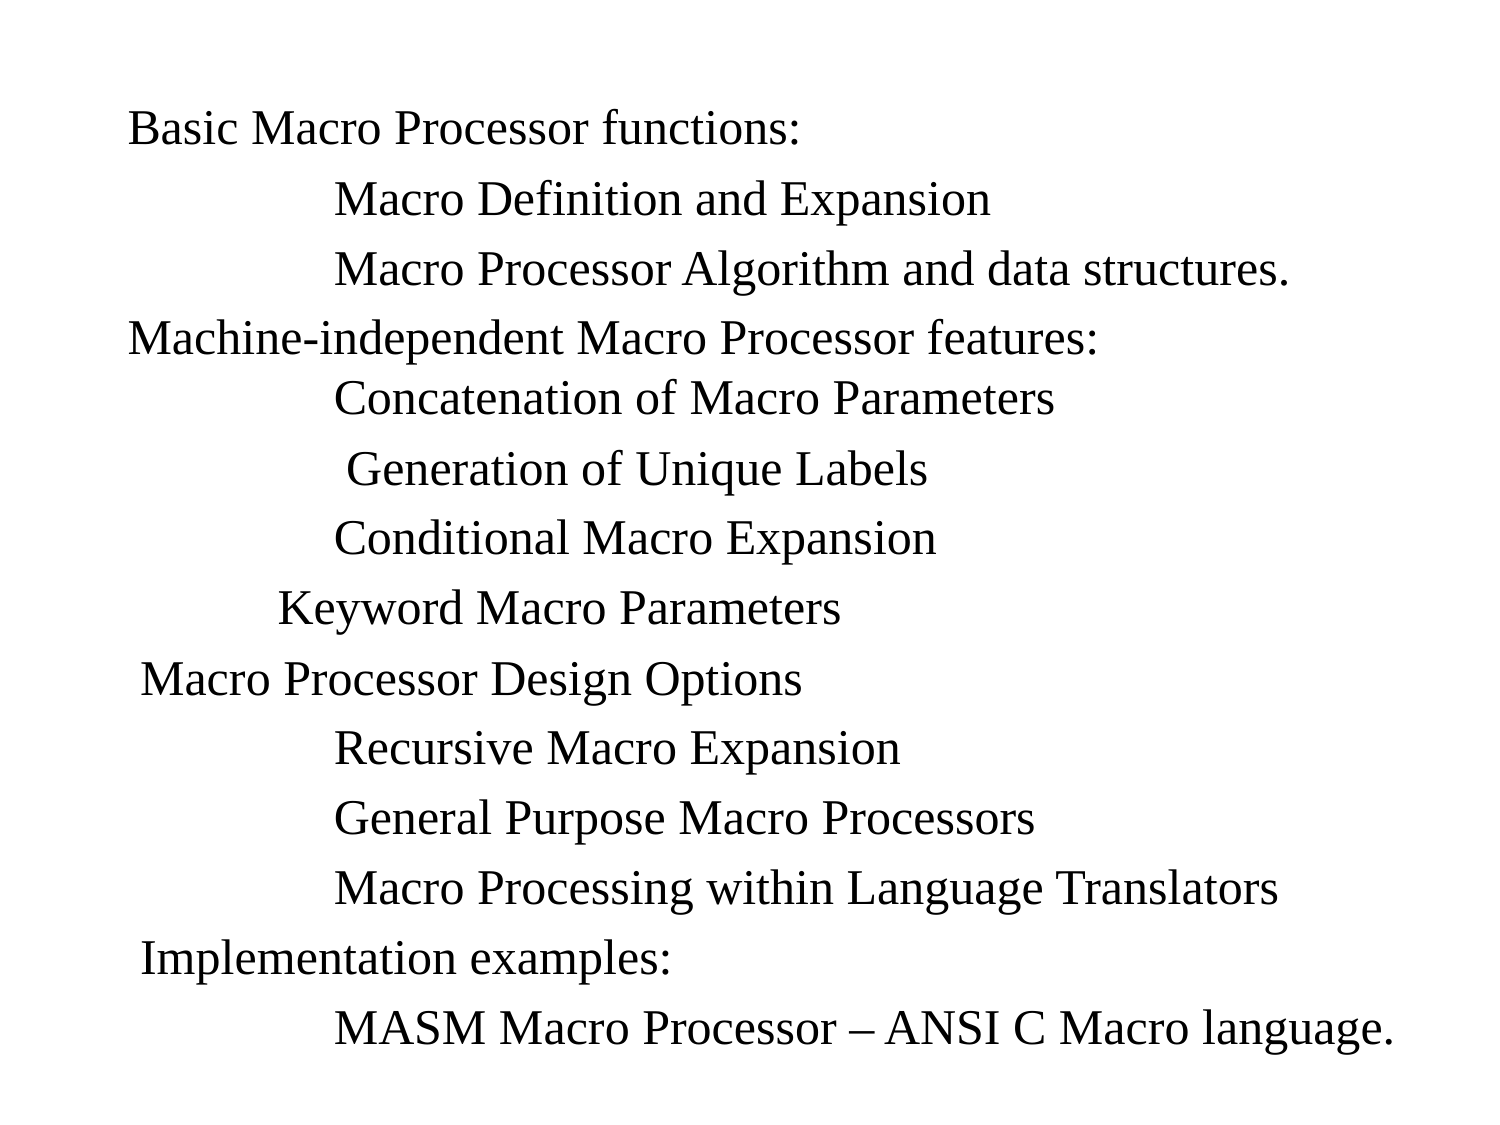

Basic Macro Processor functions:
    		Macro Definition and Expansion
    		Macro Processor Algorithm and data structures.
Machine-independent Macro Processor features: 			Concatenation of Macro Parameters
		 Generation of Unique Labels
           	Conditional Macro Expansion
            Keyword Macro Parameters
 Macro Processor Design Options
         	Recursive Macro Expansion
        	General Purpose Macro Processors
         	Macro Processing within Language Translators
 Implementation examples:
          	MASM Macro Processor – ANSI C Macro language.

#